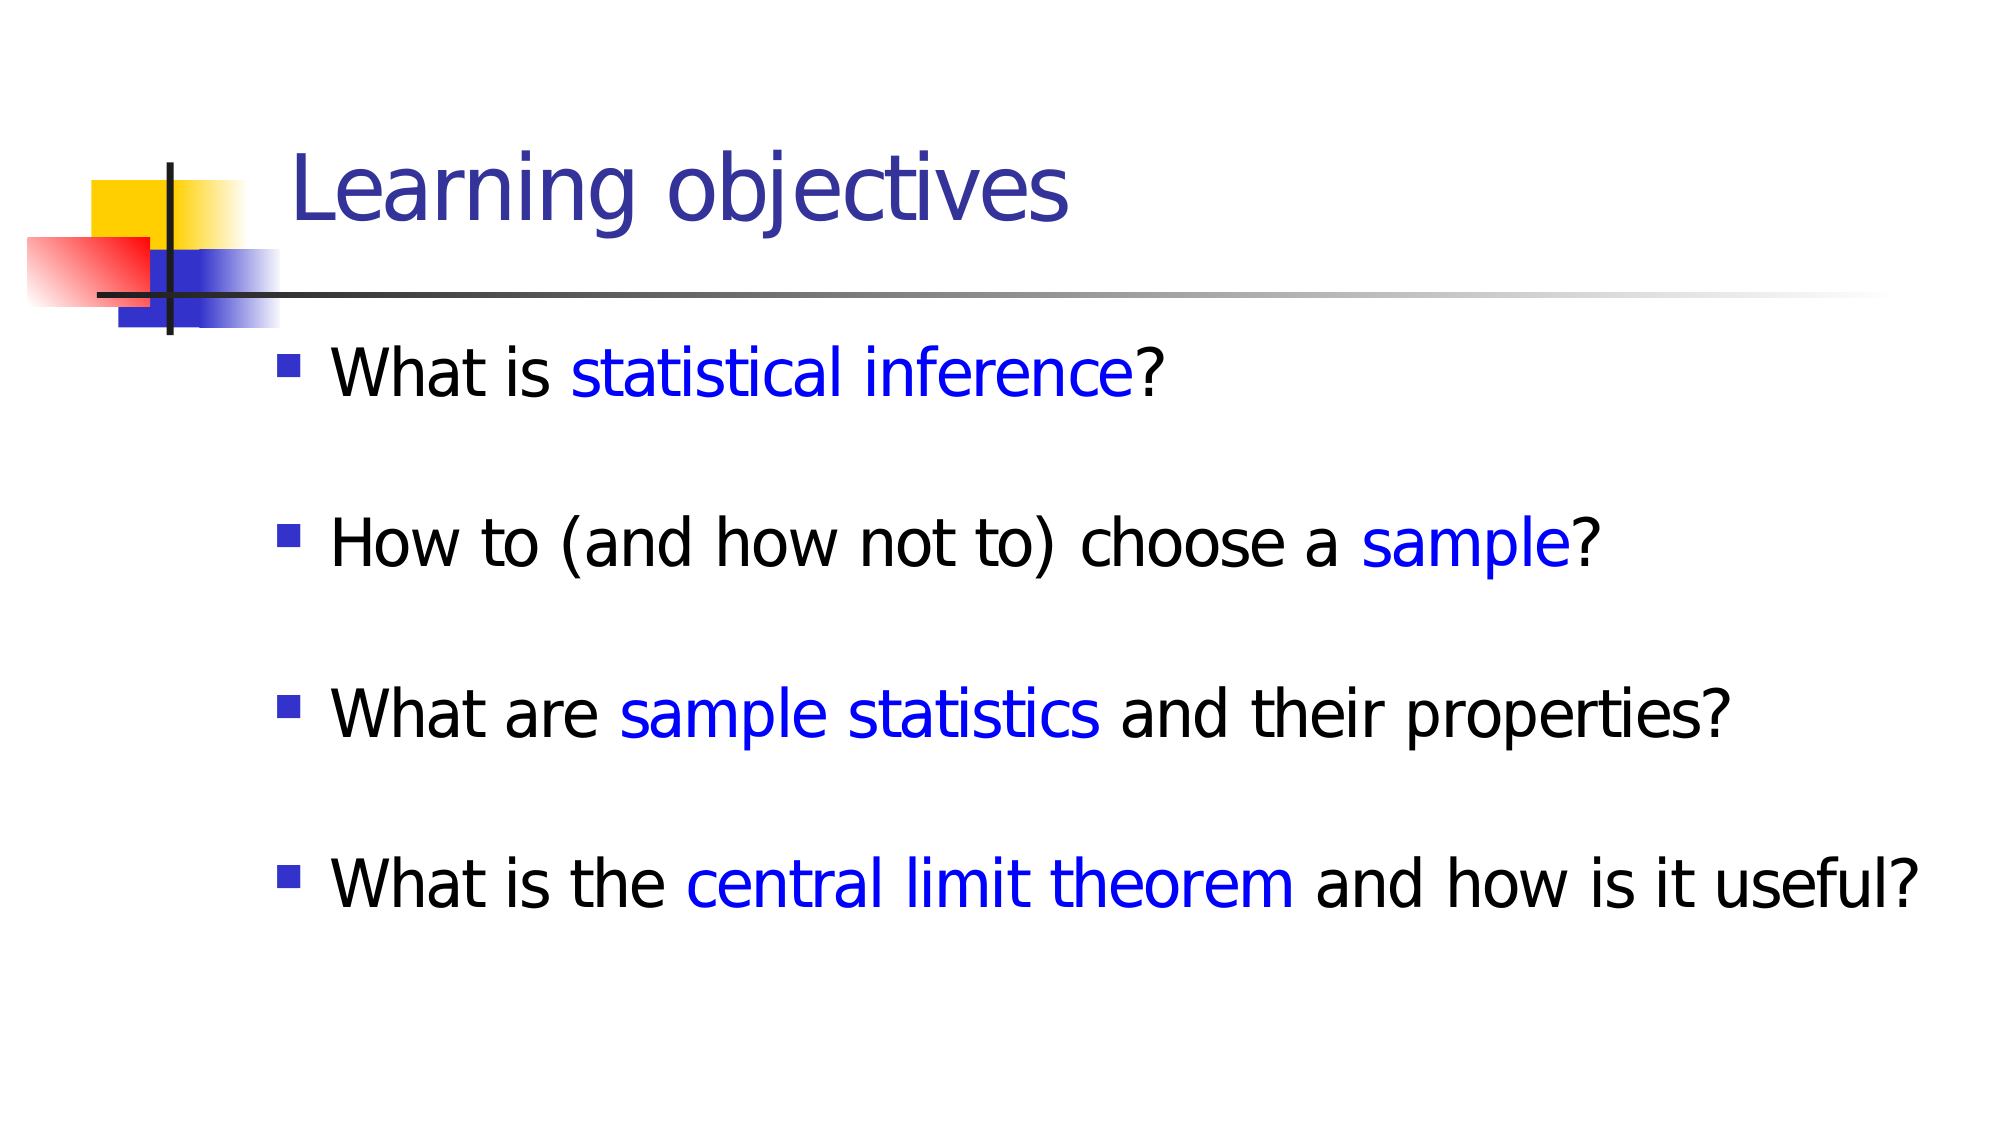

# Learning objectives
What is statistical inference?

How to (and how not to) choose a sample?

What are sample statistics and their properties?

What is the central limit theorem and how is it useful?
2